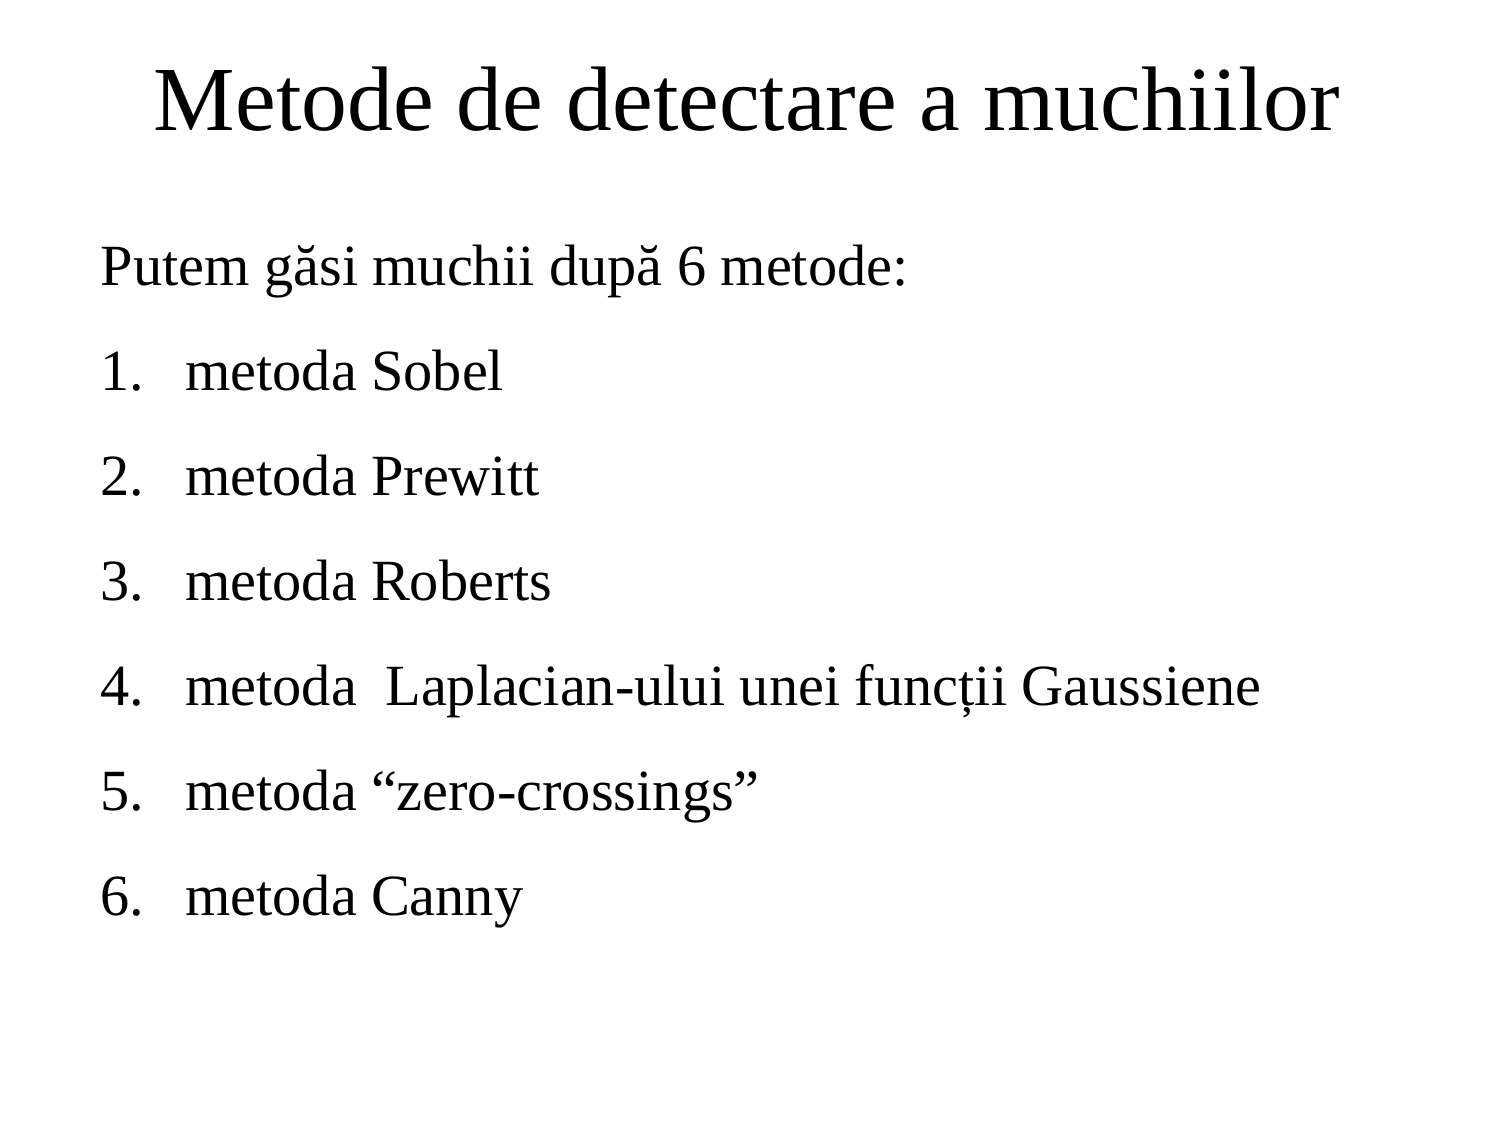

Metode de detectare a muchiilor
Putem găsi muchii după 6 metode:
metoda Sobel
metoda Prewitt
metoda Roberts
metoda  Laplacian-ului unei funcții Gaussiene
metoda “zero-crossings”
metoda Canny